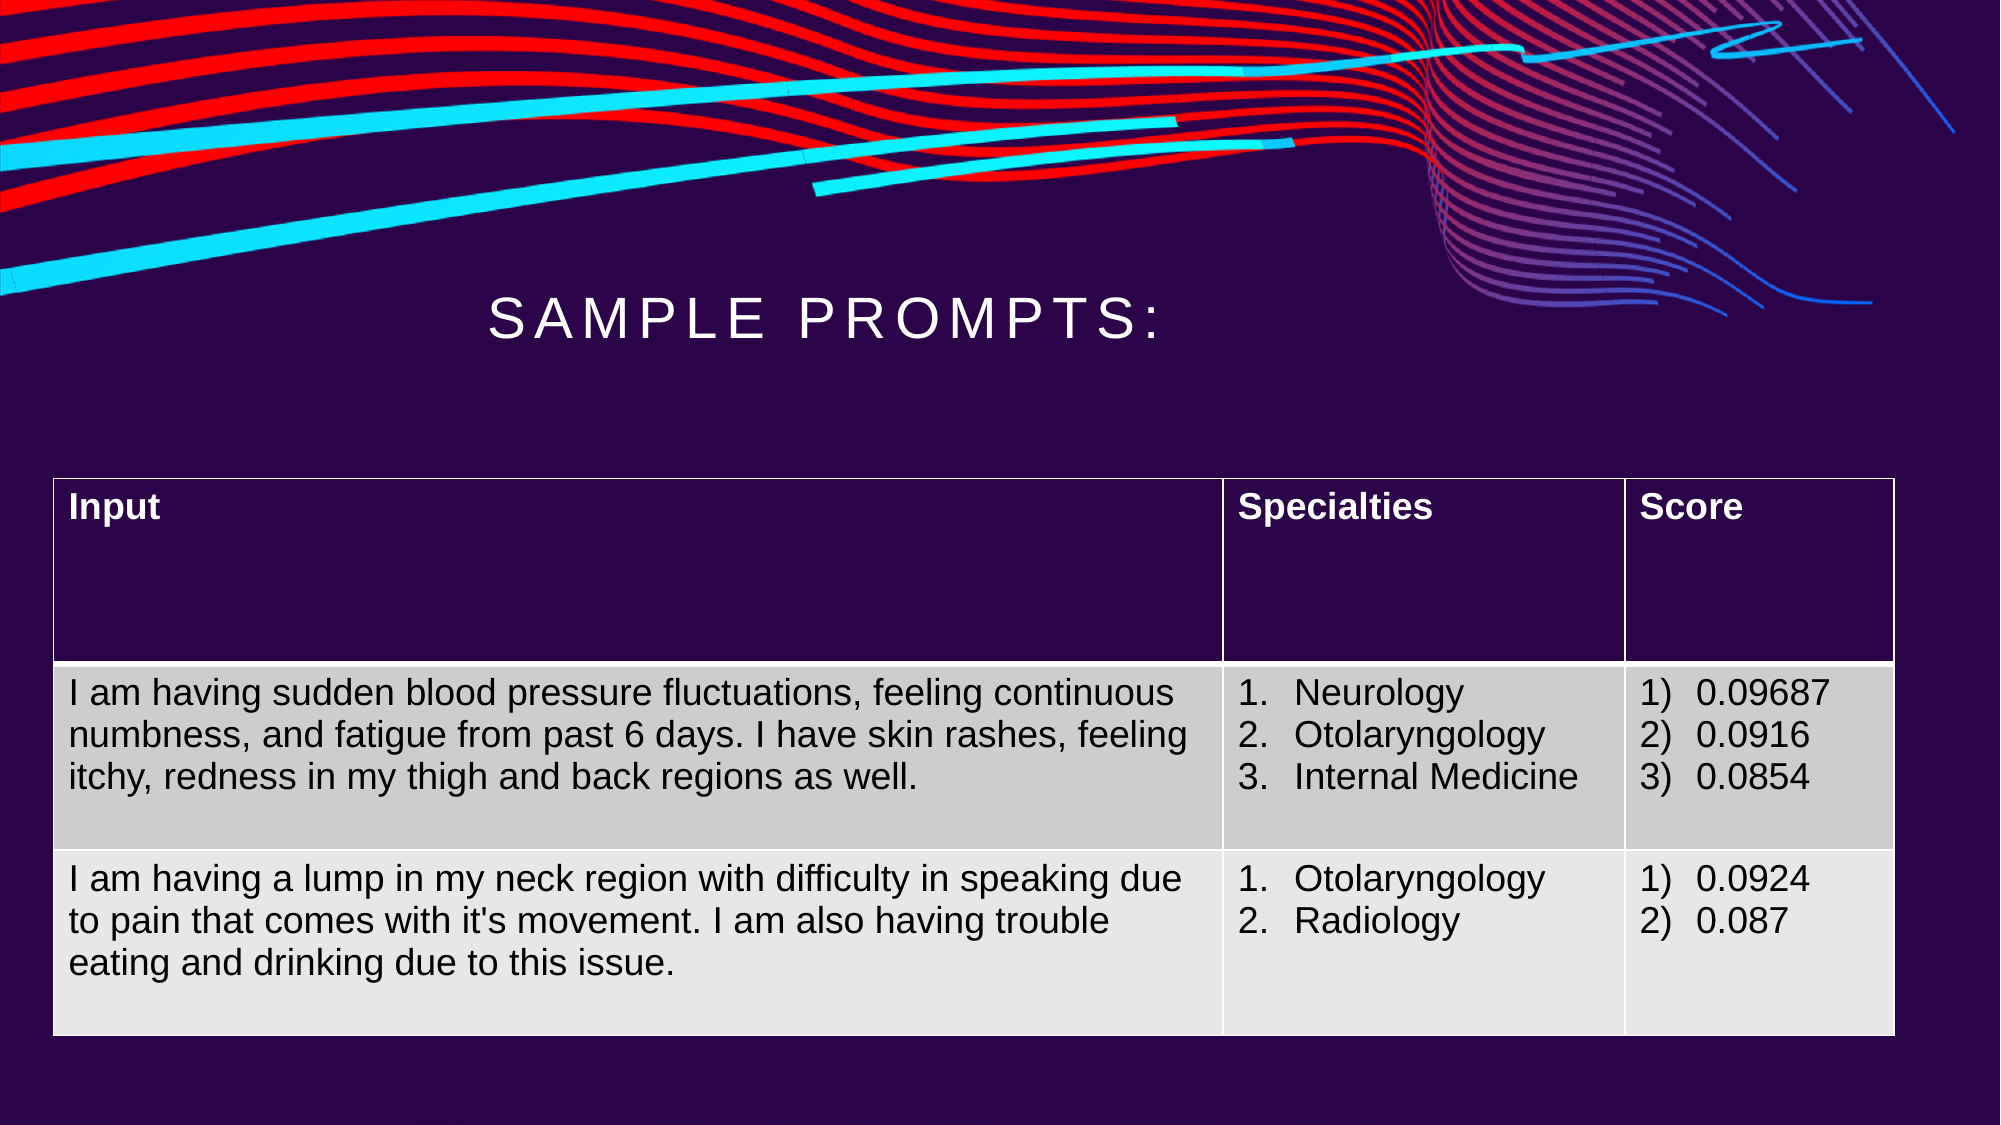

# Sample Prompts:
| Input | Specialties | Score |
| --- | --- | --- |
| I am having sudden blood pressure fluctuations, feeling continuous numbness, and fatigue from past 6 days. I have skin rashes, feeling itchy, redness in my thigh and back regions as well. | Neurology Otolaryngology Internal Medicine | 0.09687 0.0916 0.0854 |
| I am having a lump in my neck region with difficulty in speaking due to pain that comes with it's movement. I am also having trouble eating and drinking due to this issue. | Otolaryngology Radiology | 0.0924 0.087 |